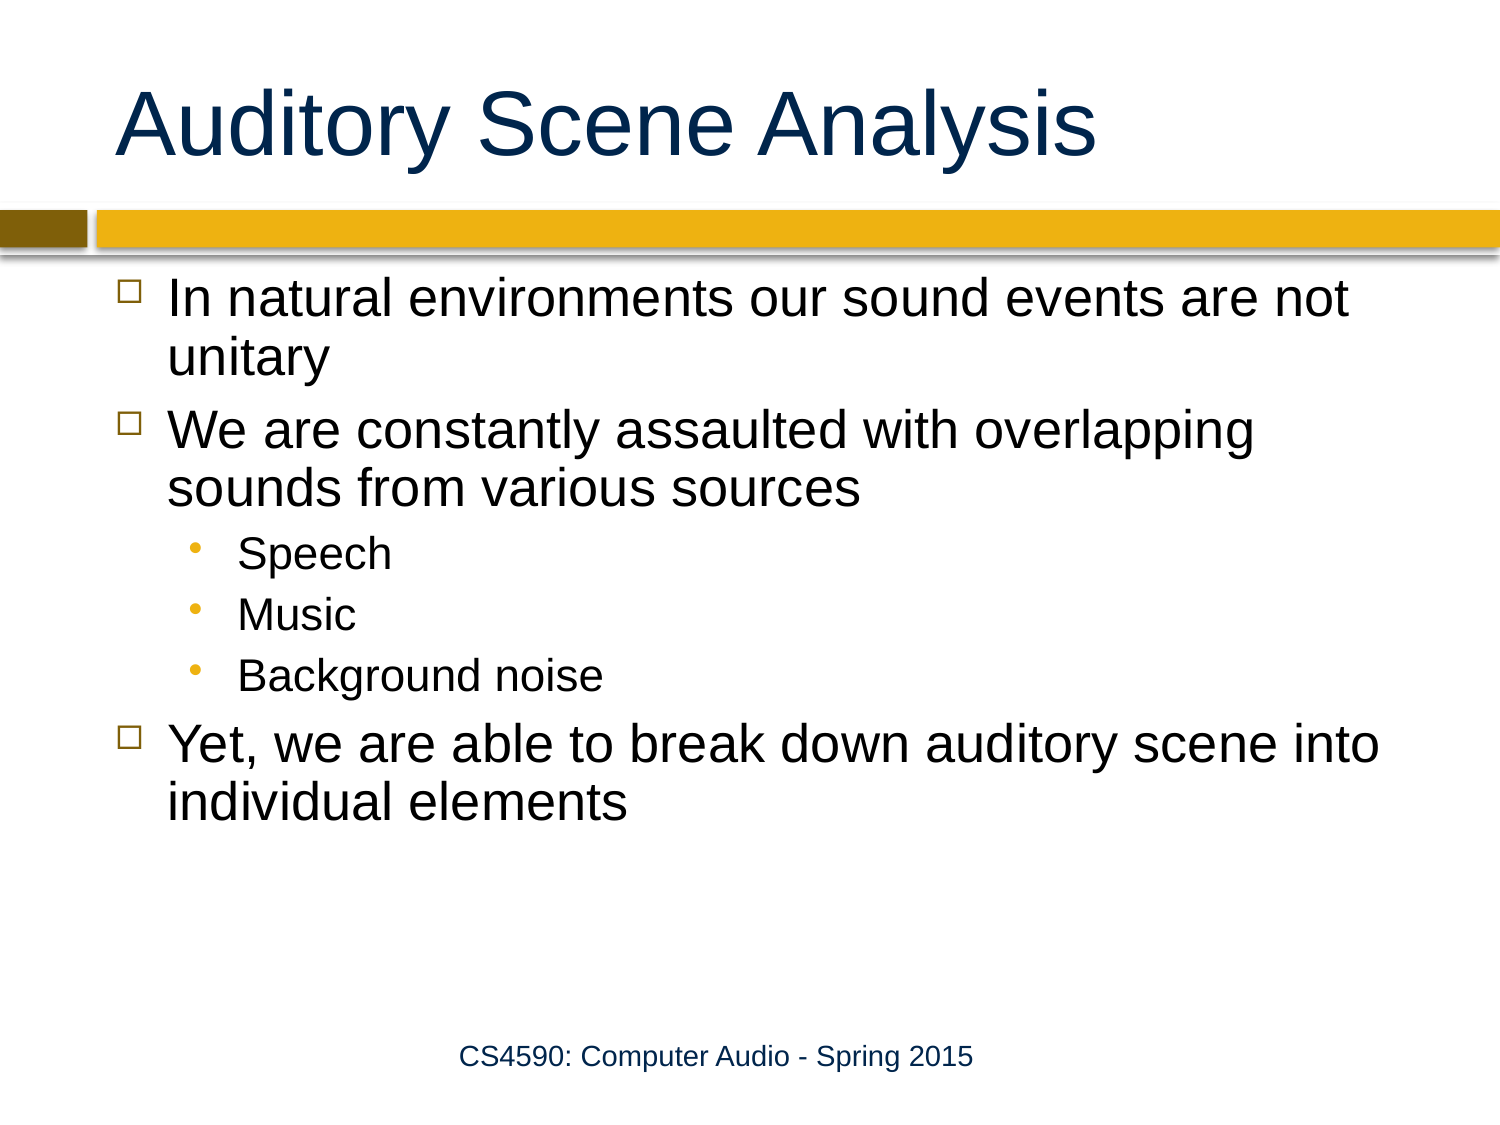

# Auditory Scene Analysis
In natural environments our sound events are not unitary
We are constantly assaulted with overlapping sounds from various sources
Speech
Music
Background noise
Yet, we are able to break down auditory scene into individual elements

CS4590: Computer Audio - Spring 2015